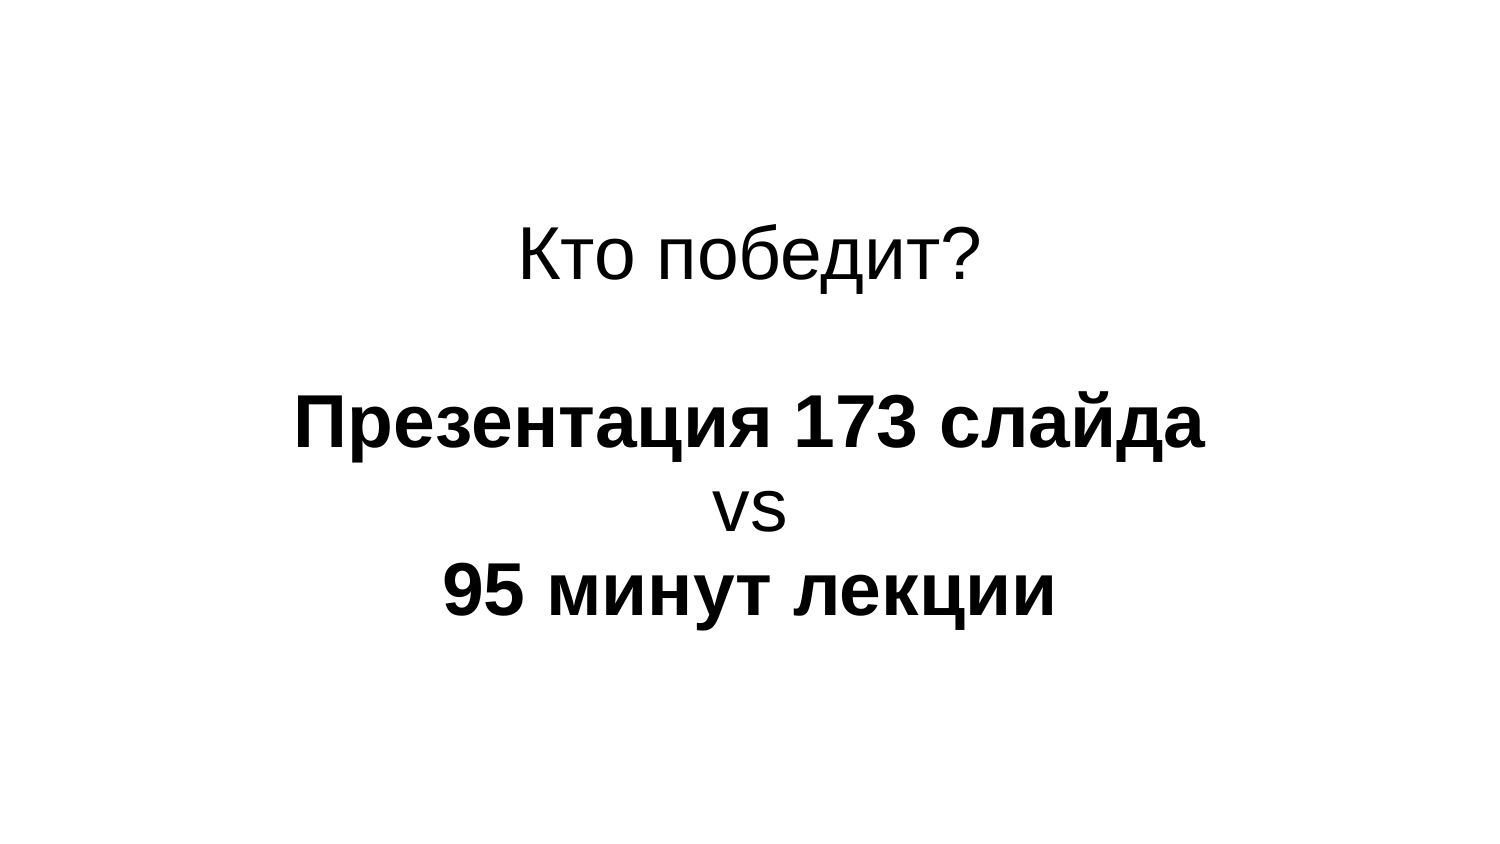

# Кто победит?

Презентация 173 слайда
vs
95 минут лекции